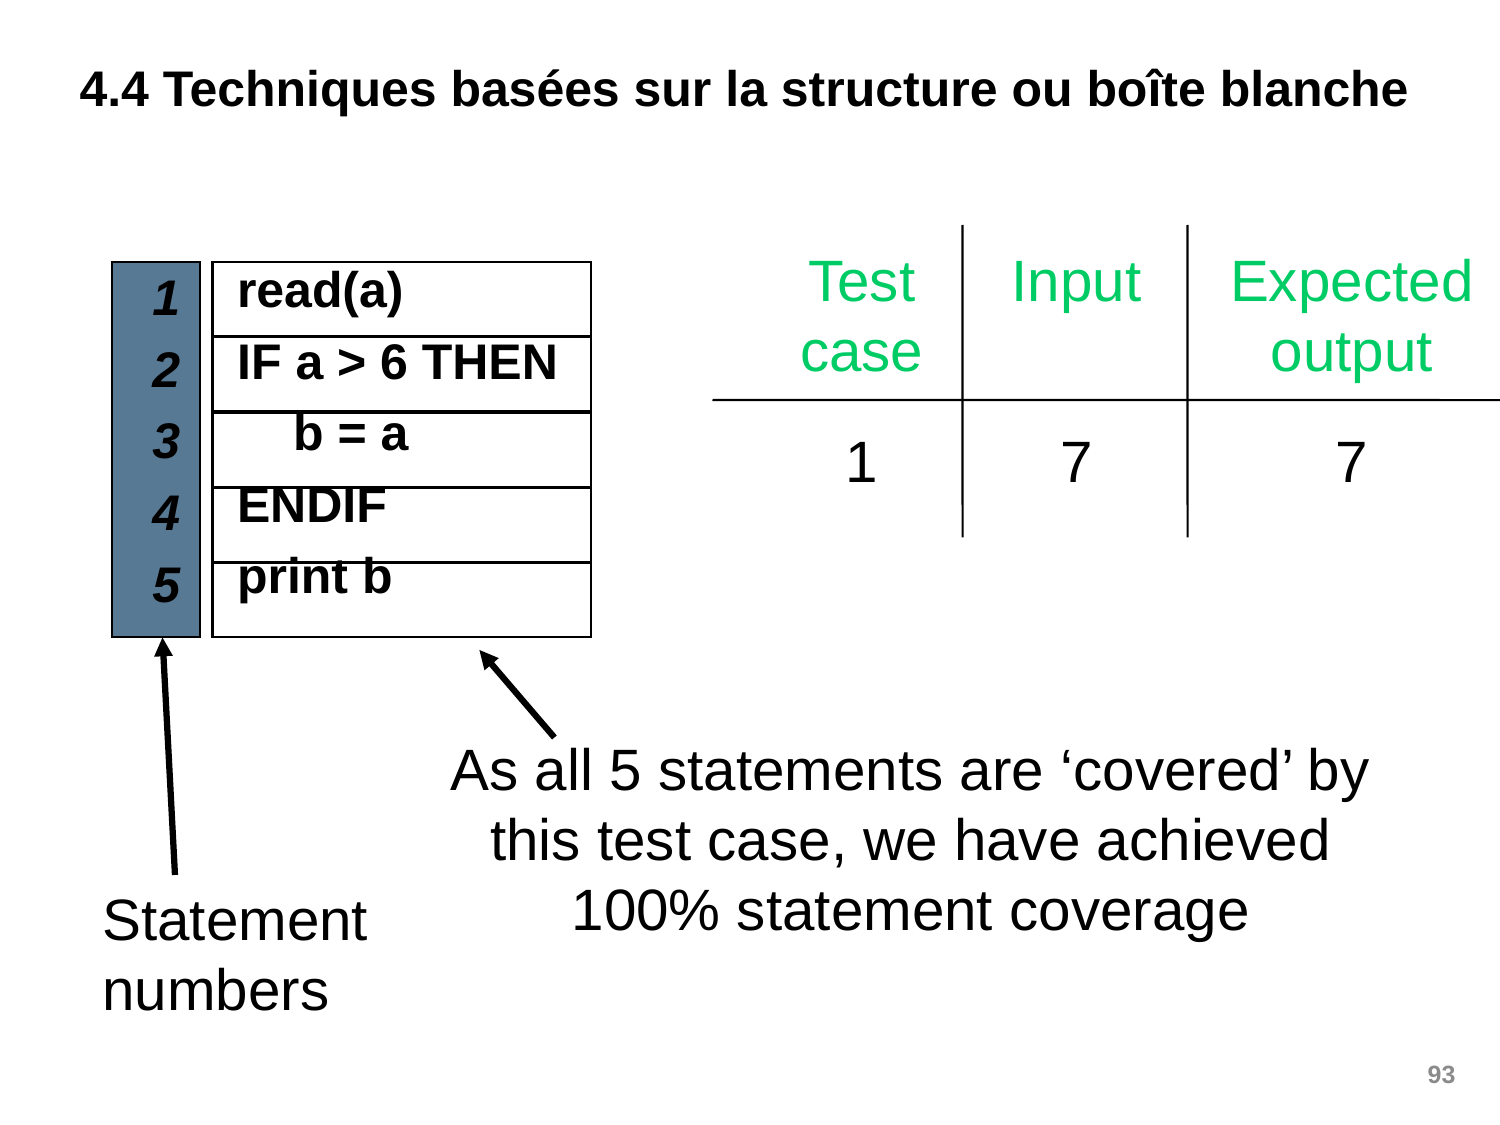

4.4 Techniques basées sur la structure ou boîte blanche
A

Test
case
Input
Expected
output

read(a)
IF a > 6 THEN
    b = a
ENDIF
print b

1
2
3
4
5

Statement
numbers

1
7
7

As all 5 statements are ‘covered’ by
this test case, we have achieved
100% statement coverage
93